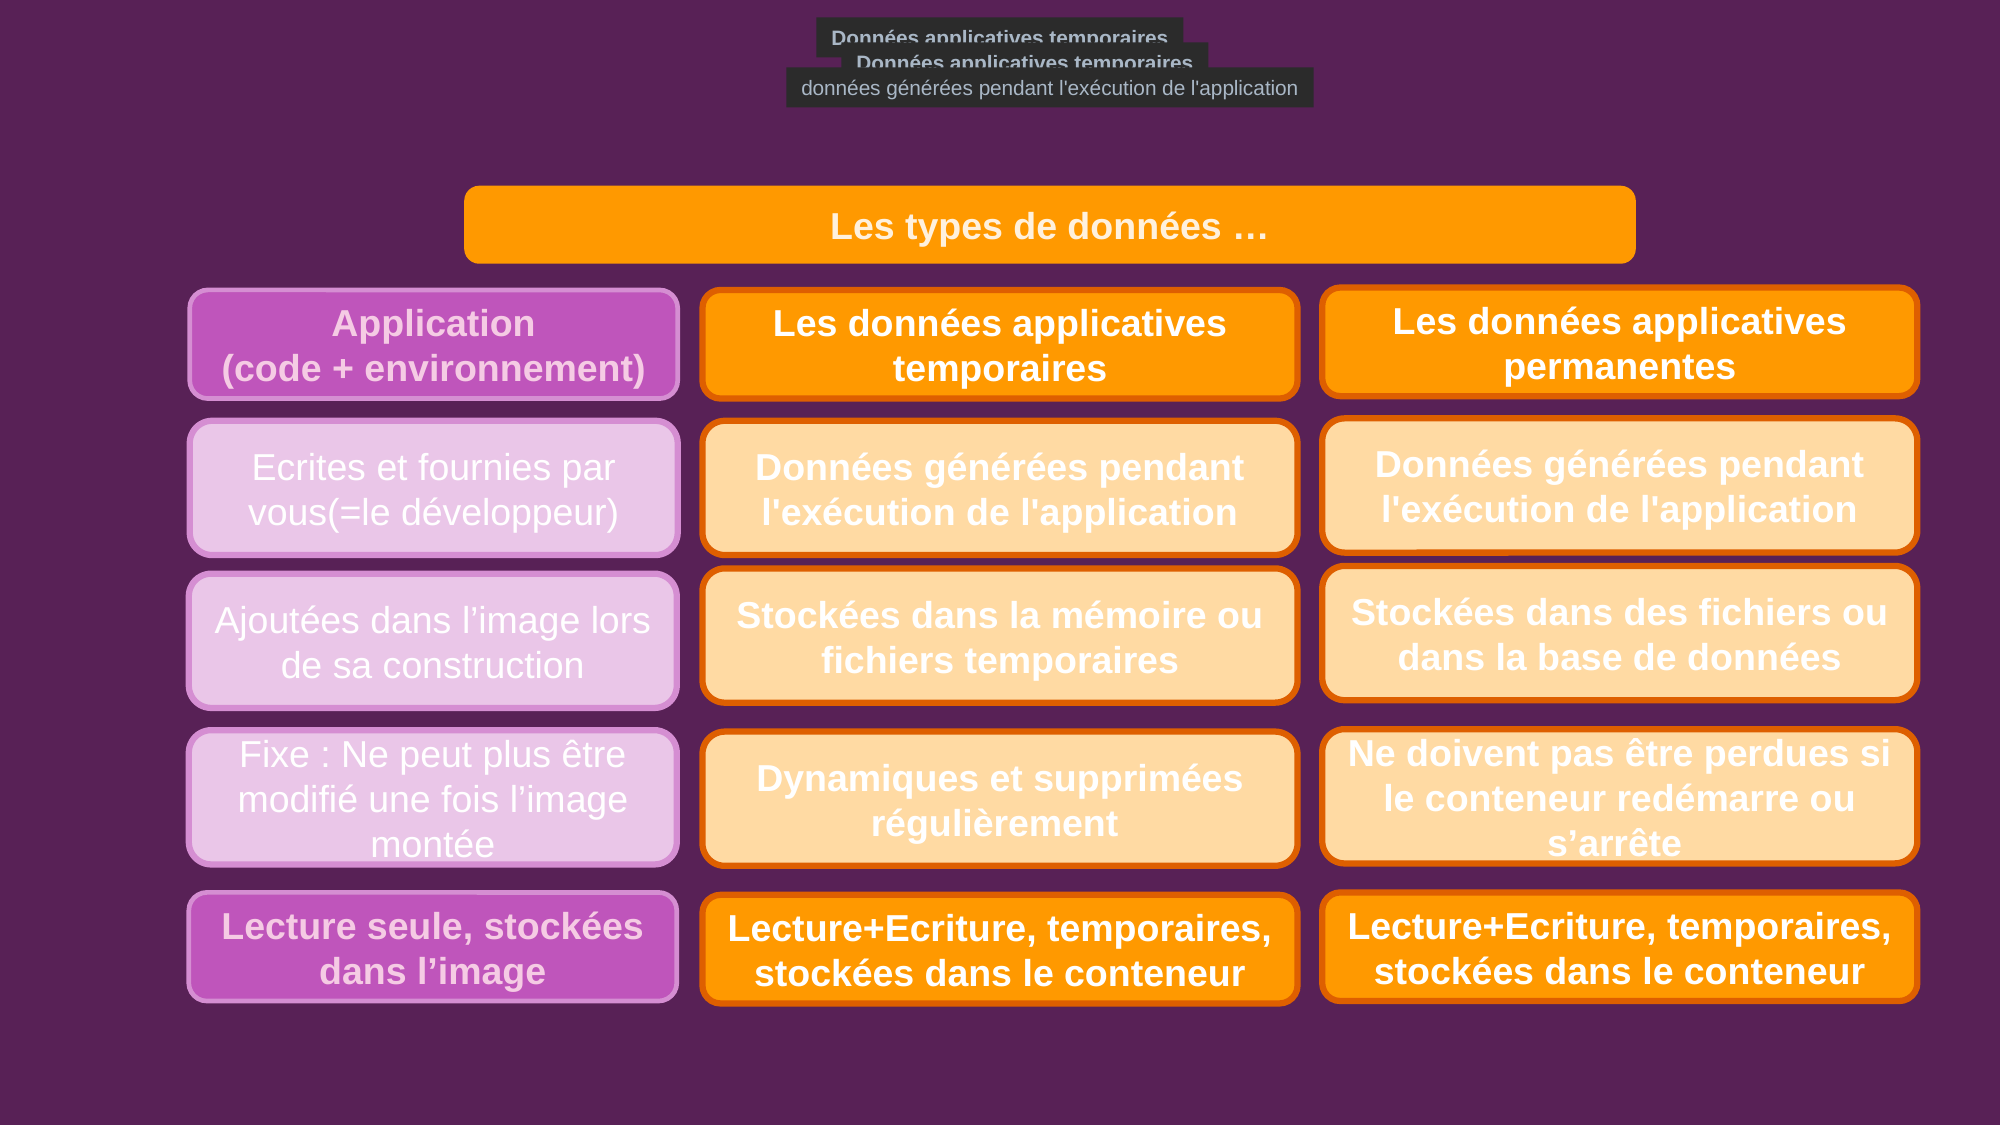

Données applicatives temporaires
Données applicatives temporaires
données générées pendant l'exécution de l'application
Les types de données …
Les données applicatives permanentes
Application
(code + environnement)
Les données applicatives temporaires
Données générées pendant l'exécution de l'application
Ecrites et fournies par vous(=le développeur)
Données générées pendant l'exécution de l'application
Stockées dans des fichiers ou dans la base de données
Stockées dans la mémoire ou fichiers temporaires
Ajoutées dans l’image lors de sa construction
Ne doivent pas être perdues si le conteneur redémarre ou s’arrête
Fixe : Ne peut plus être modifié une fois l’image montée
Dynamiques et supprimées régulièrement
Lecture seule, stockées dans l’image
Lecture+Ecriture, temporaires, stockées dans le conteneur
Lecture+Ecriture, temporaires, stockées dans le conteneur